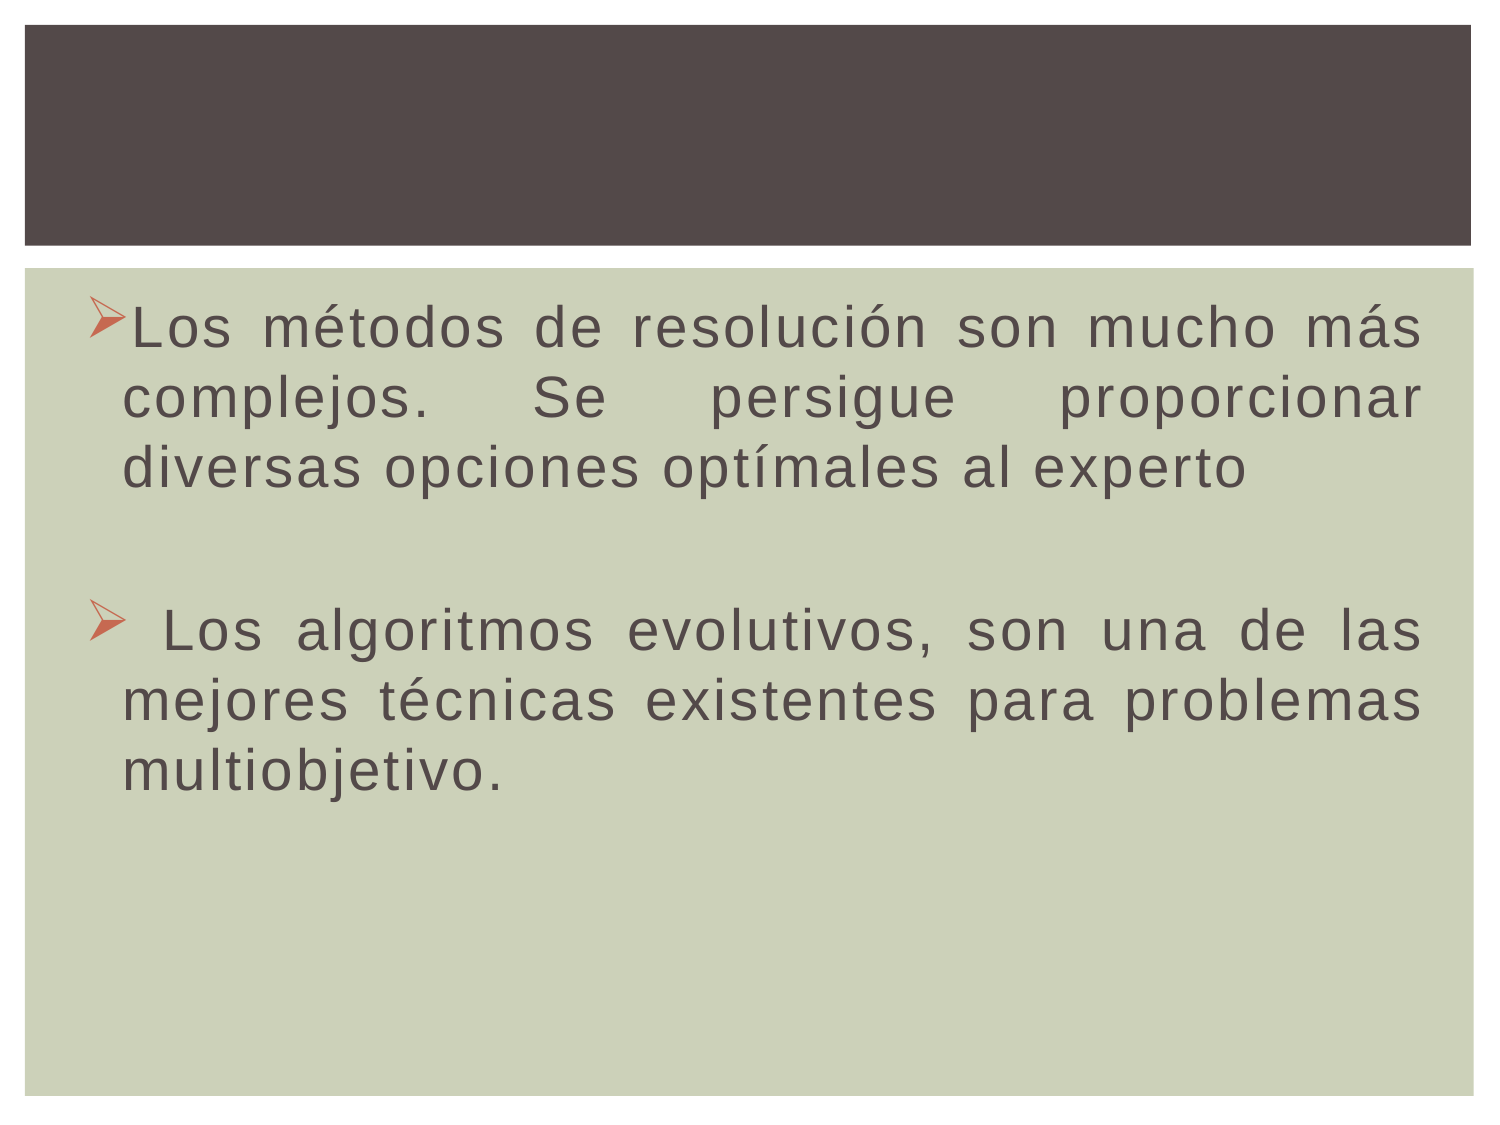

#
Los métodos de resolución son mucho más complejos. Se persigue proporcionar diversas opciones optímales al experto

 Los algoritmos evolutivos, son una de las mejores técnicas existentes para problemas multiobjetivo.